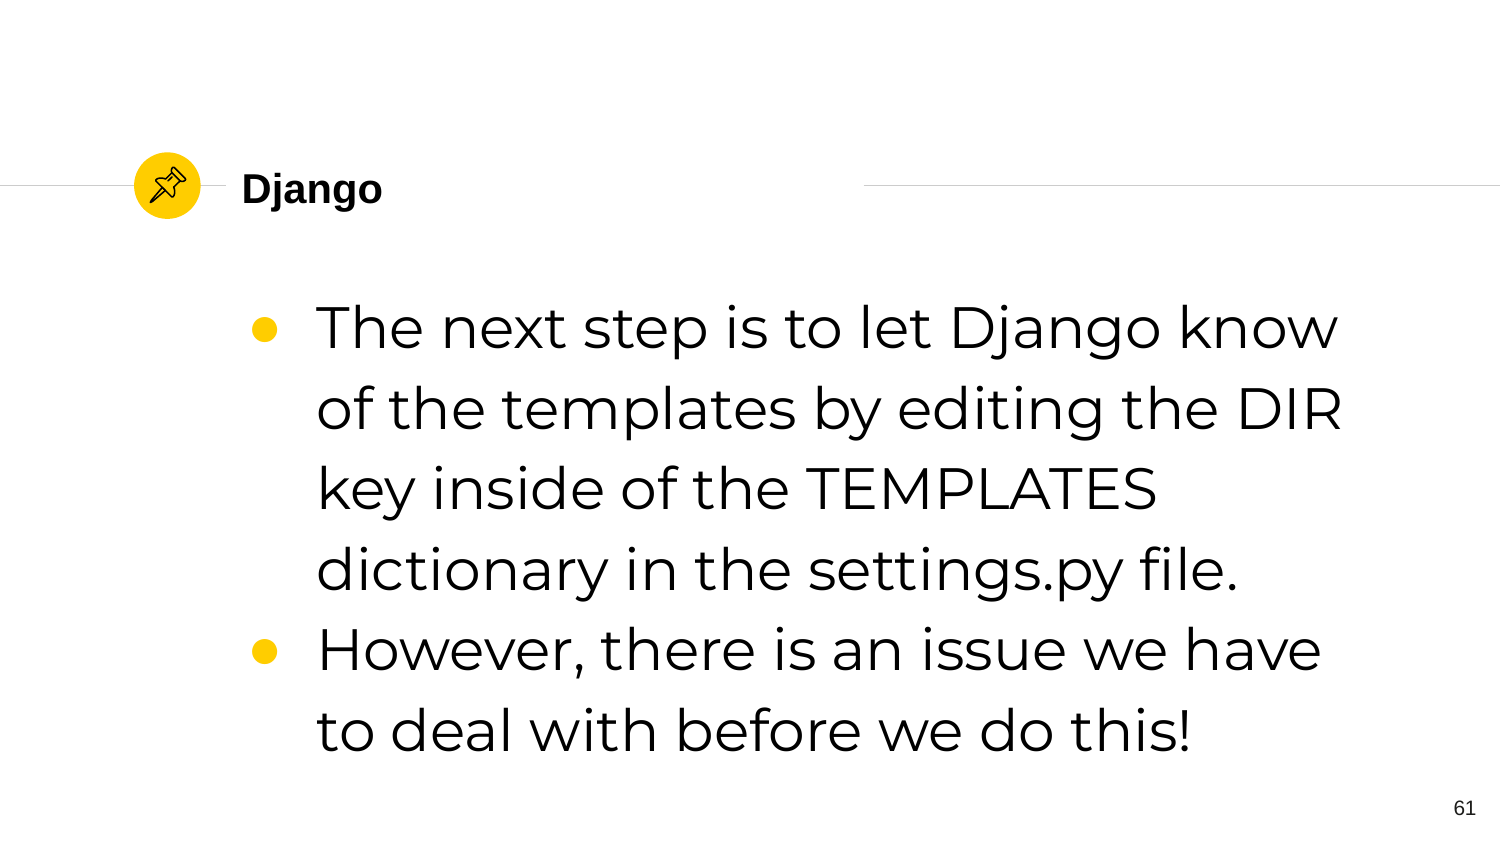

# Django

The next step is to let Django know of the templates by editing the DIR key inside of the TEMPLATES dictionary in the settings.py file.
However, there is an issue we have to deal with before we do this!
61